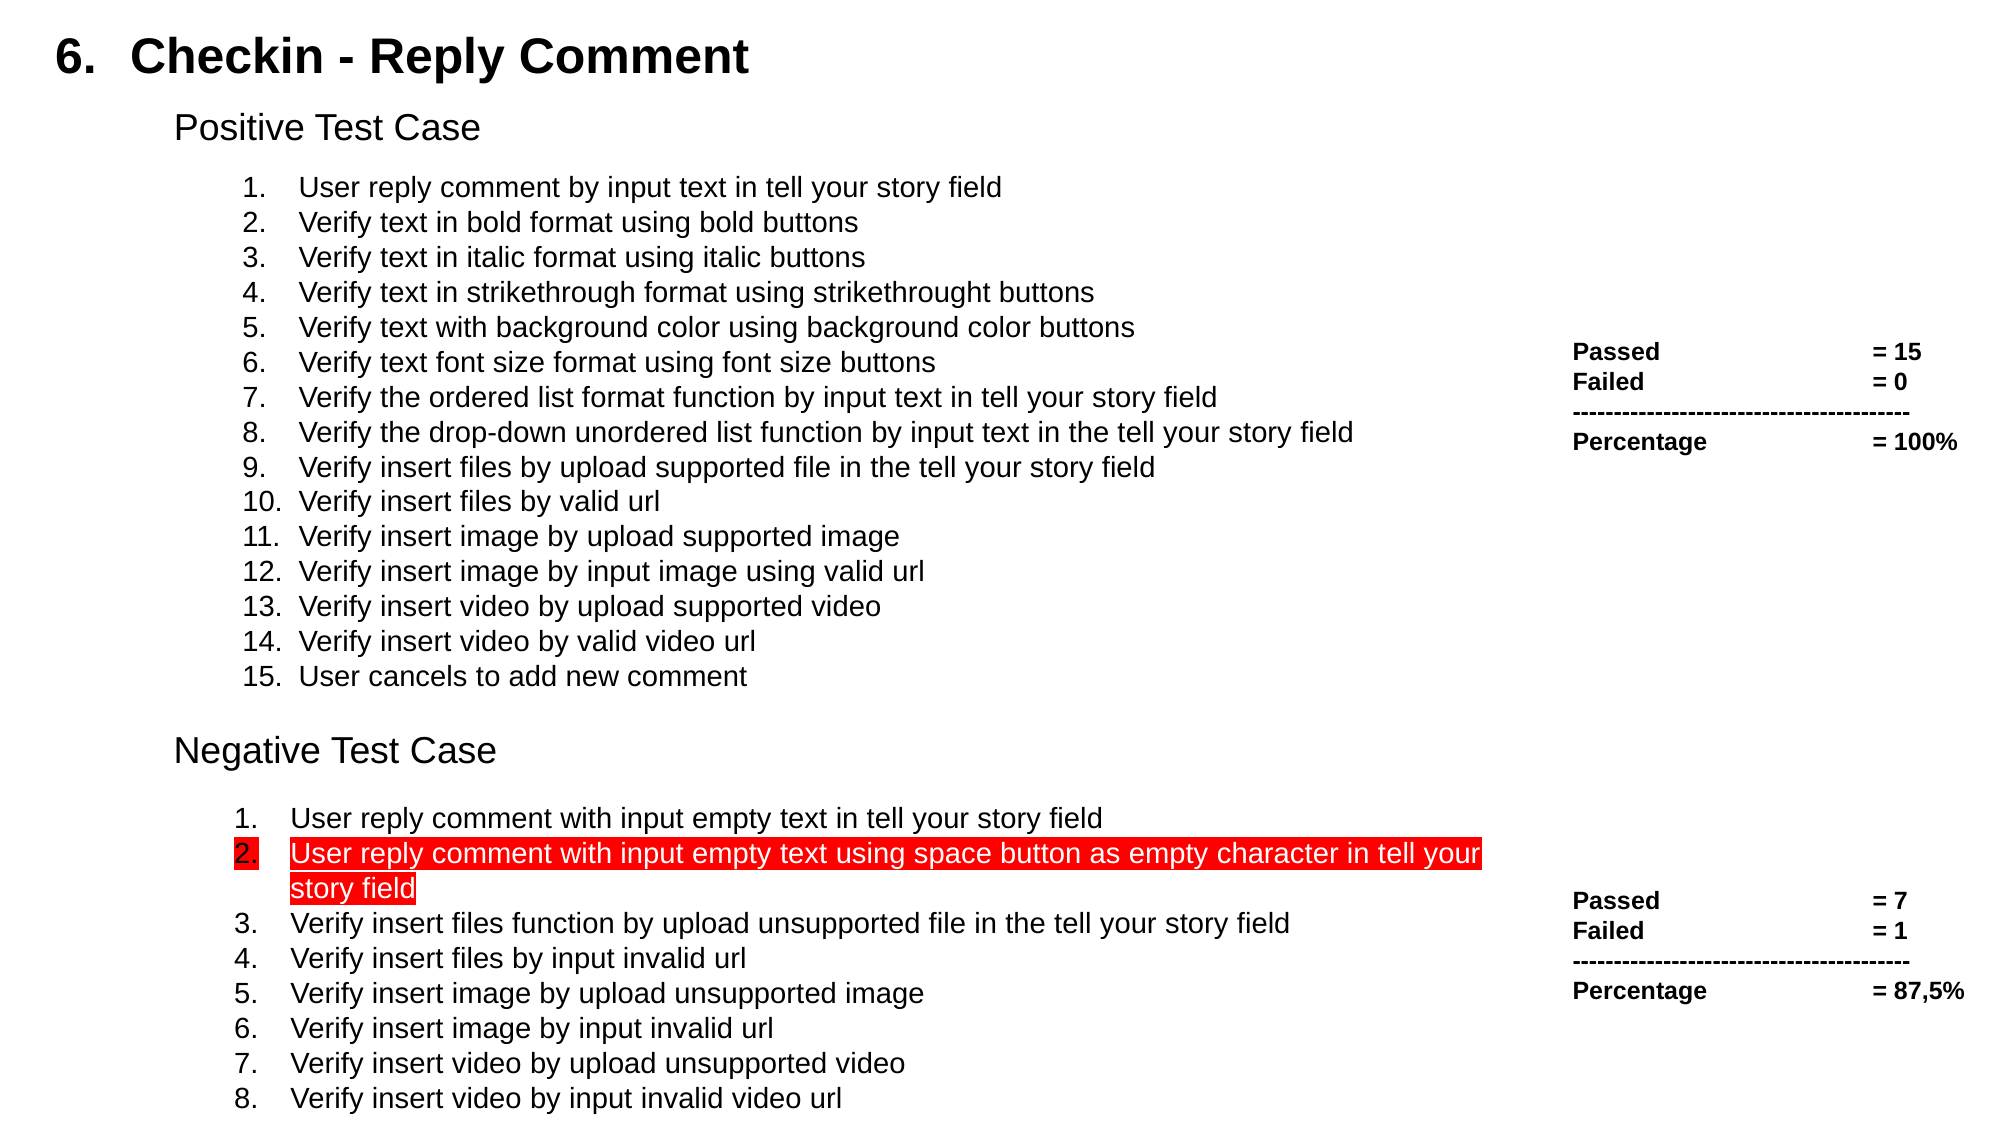

Checkin - Reply Comment
Positive Test Case
User reply comment by input text in tell your story field
Verify text in bold format using bold buttons
Verify text in italic format using italic buttons
Verify text in strikethrough format using strikethrought buttons
Verify text with background color using background color buttons
Verify text font size format using font size buttons
Verify the ordered list format function by input text in tell your story field
Verify the drop-down unordered list function by input text in the tell your story field
Verify insert files by upload supported file in the tell your story field
Verify insert files by valid url
Verify insert image by upload supported image
Verify insert image by input image using valid url
Verify insert video by upload supported video
Verify insert video by valid video url
User cancels to add new comment
Passed 		= 15
Failed 		= 0
-----------------------------------------
Percentage 		= 100%
Negative Test Case
User reply comment with input empty text in tell your story field
User reply comment with input empty text using space button as empty character in tell your story field
Verify insert files function by upload unsupported file in the tell your story field
Verify insert files by input invalid url
Verify insert image by upload unsupported image
Verify insert image by input invalid url
Verify insert video by upload unsupported video
Verify insert video by input invalid video url
Passed 		= 7
Failed 		= 1
-----------------------------------------
Percentage 		= 87,5%